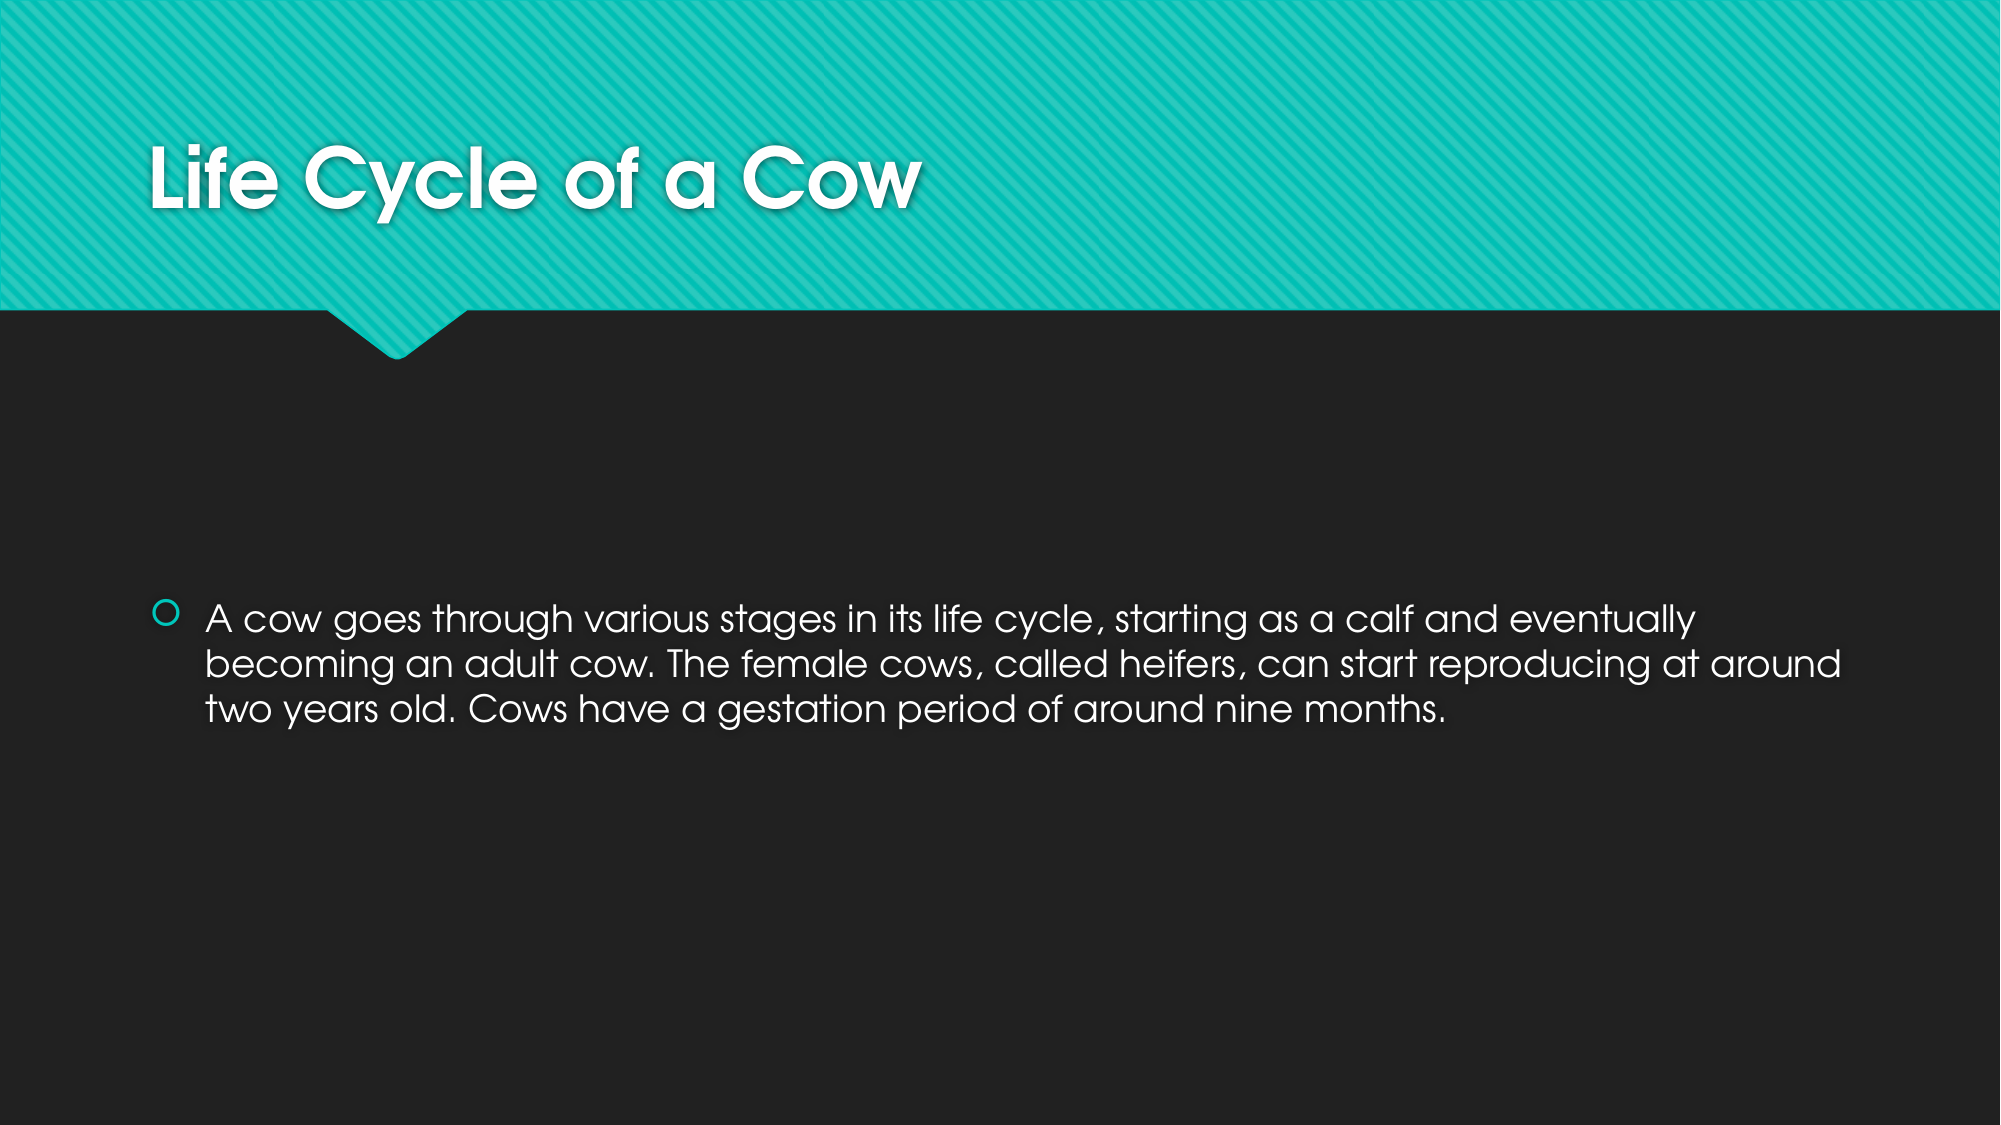

# Life Cycle of a Cow
A cow goes through various stages in its life cycle, starting as a calf and eventually becoming an adult cow. The female cows, called heifers, can start reproducing at around two years old. Cows have a gestation period of around nine months.